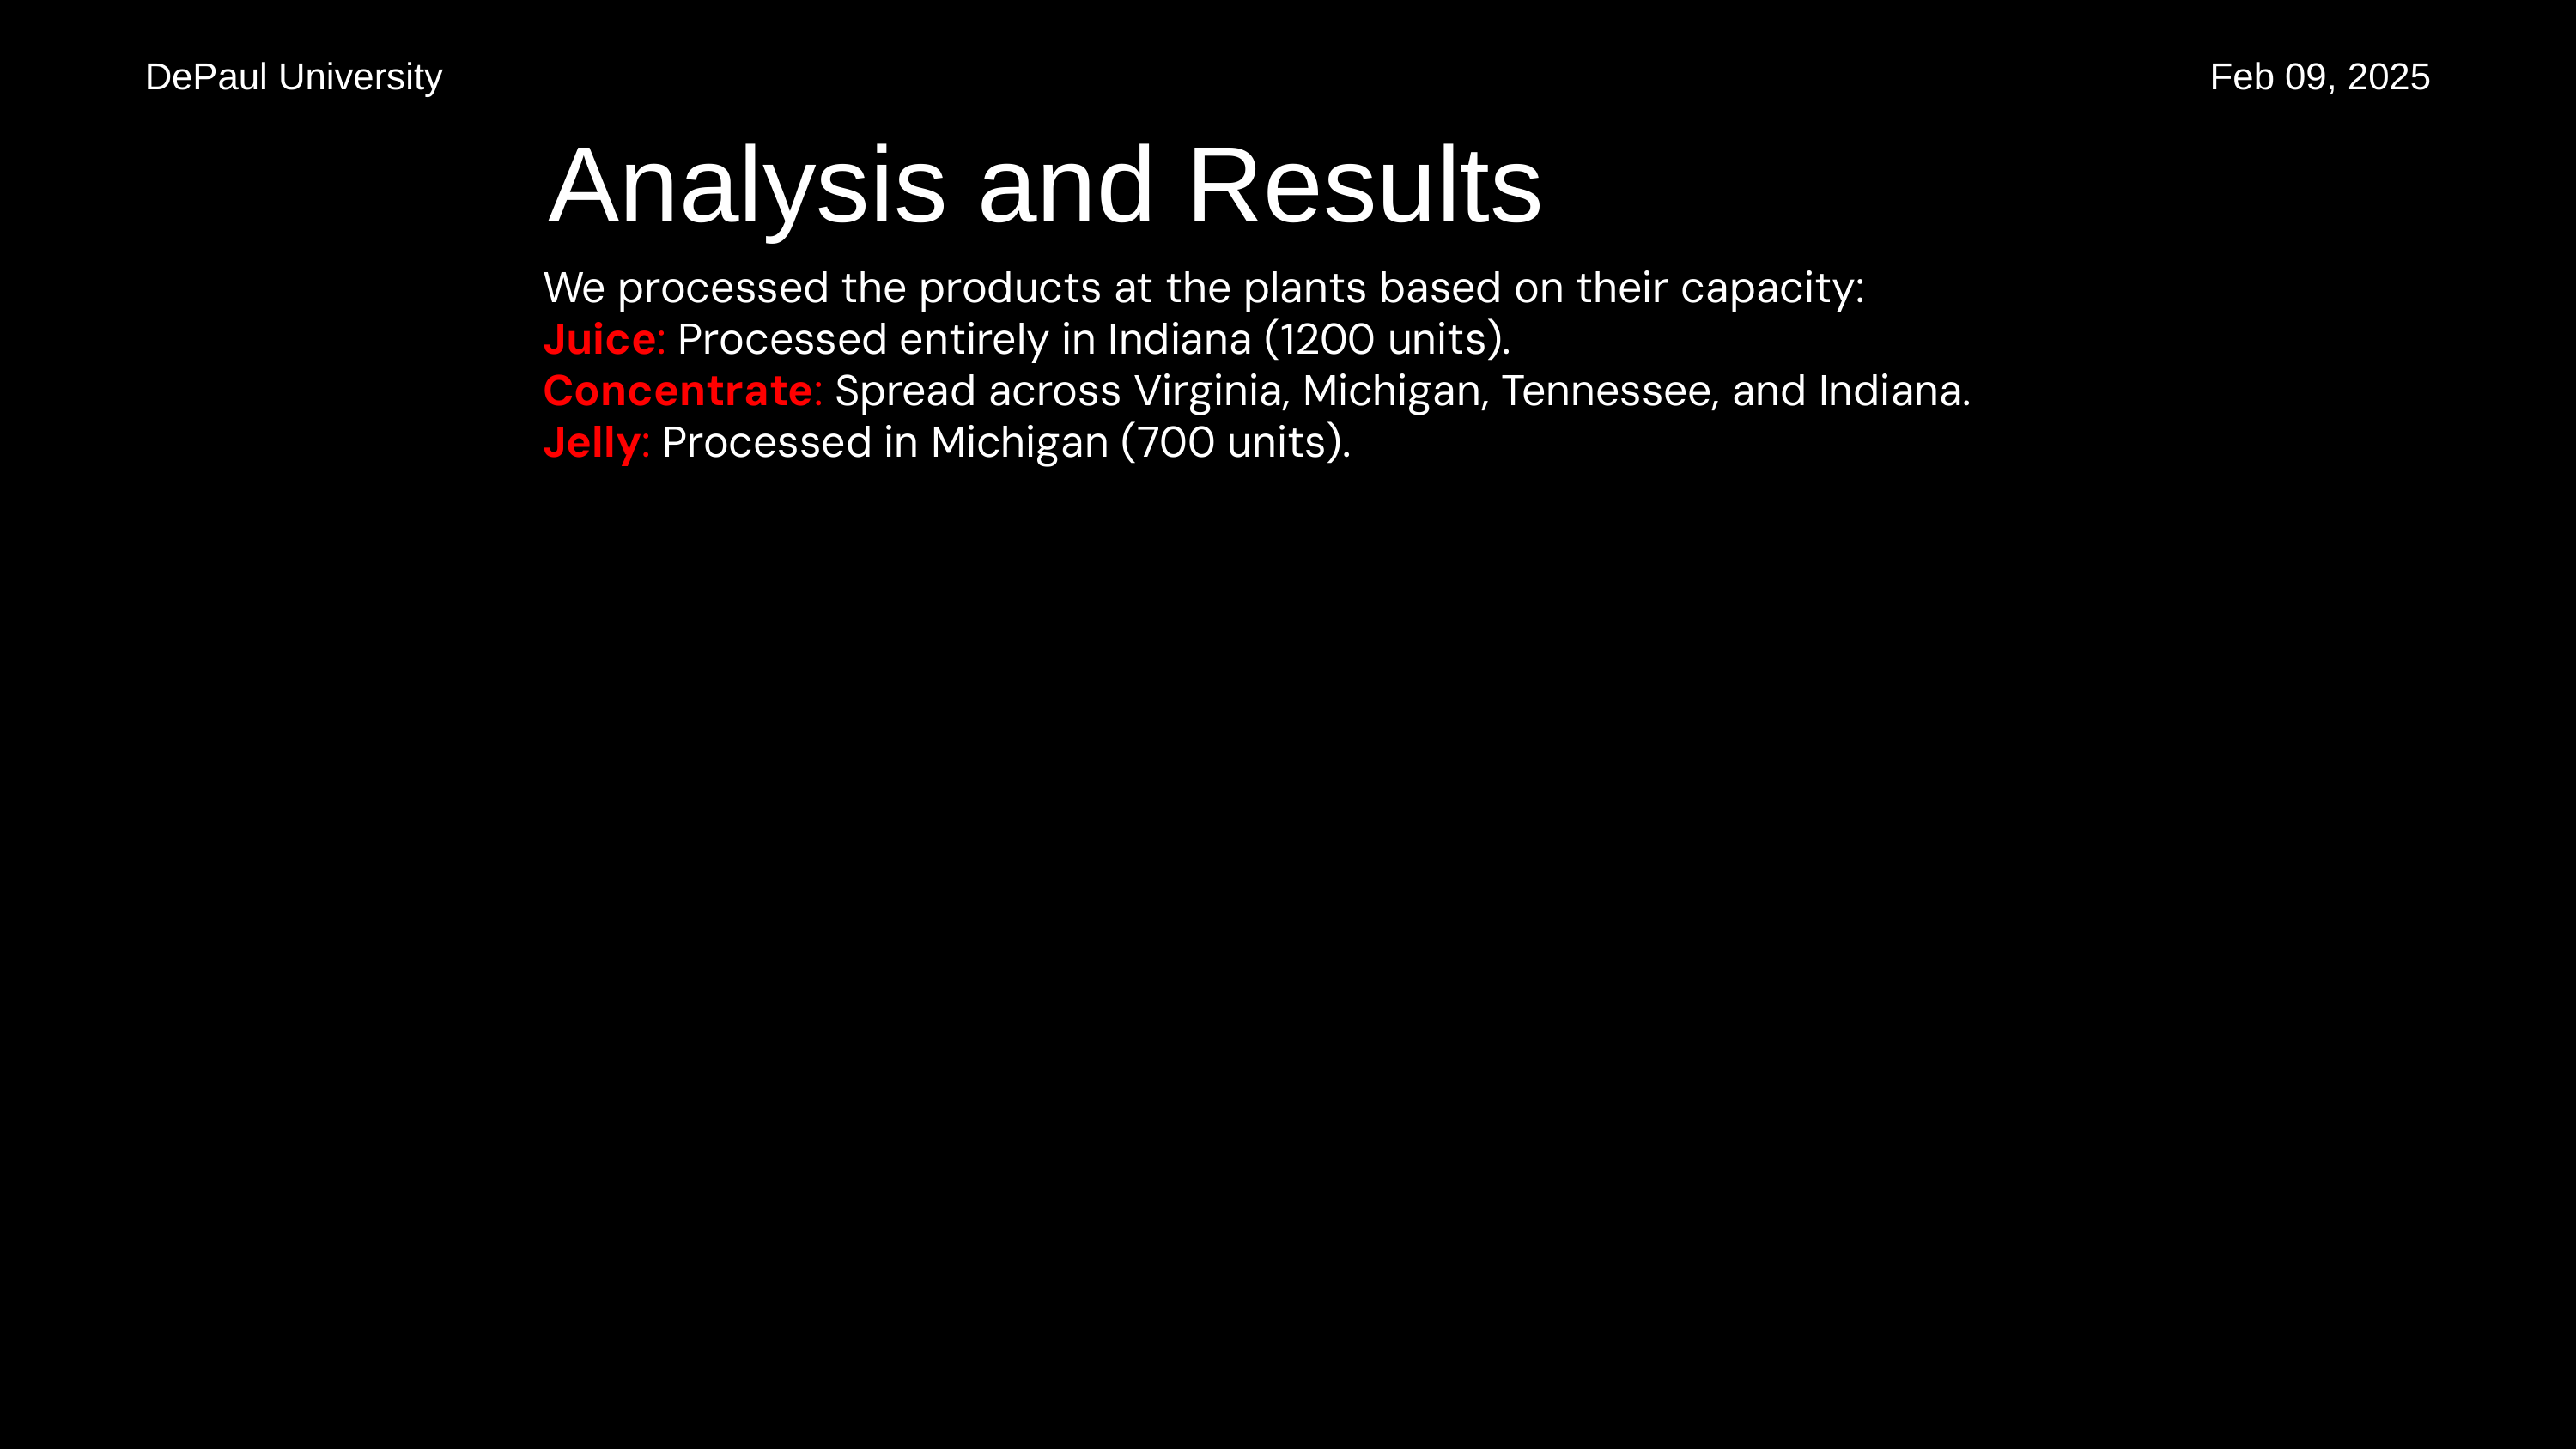

DePaul University

Feb 09, 2025
Analysis and Results

We processed the products at the plants based on their capacity:
Juice: Processed entirely in Indiana (1200 units).
Concentrate: Spread across Virginia, Michigan, Tennessee, and Indiana.
Jelly: Processed in Michigan (700 units).